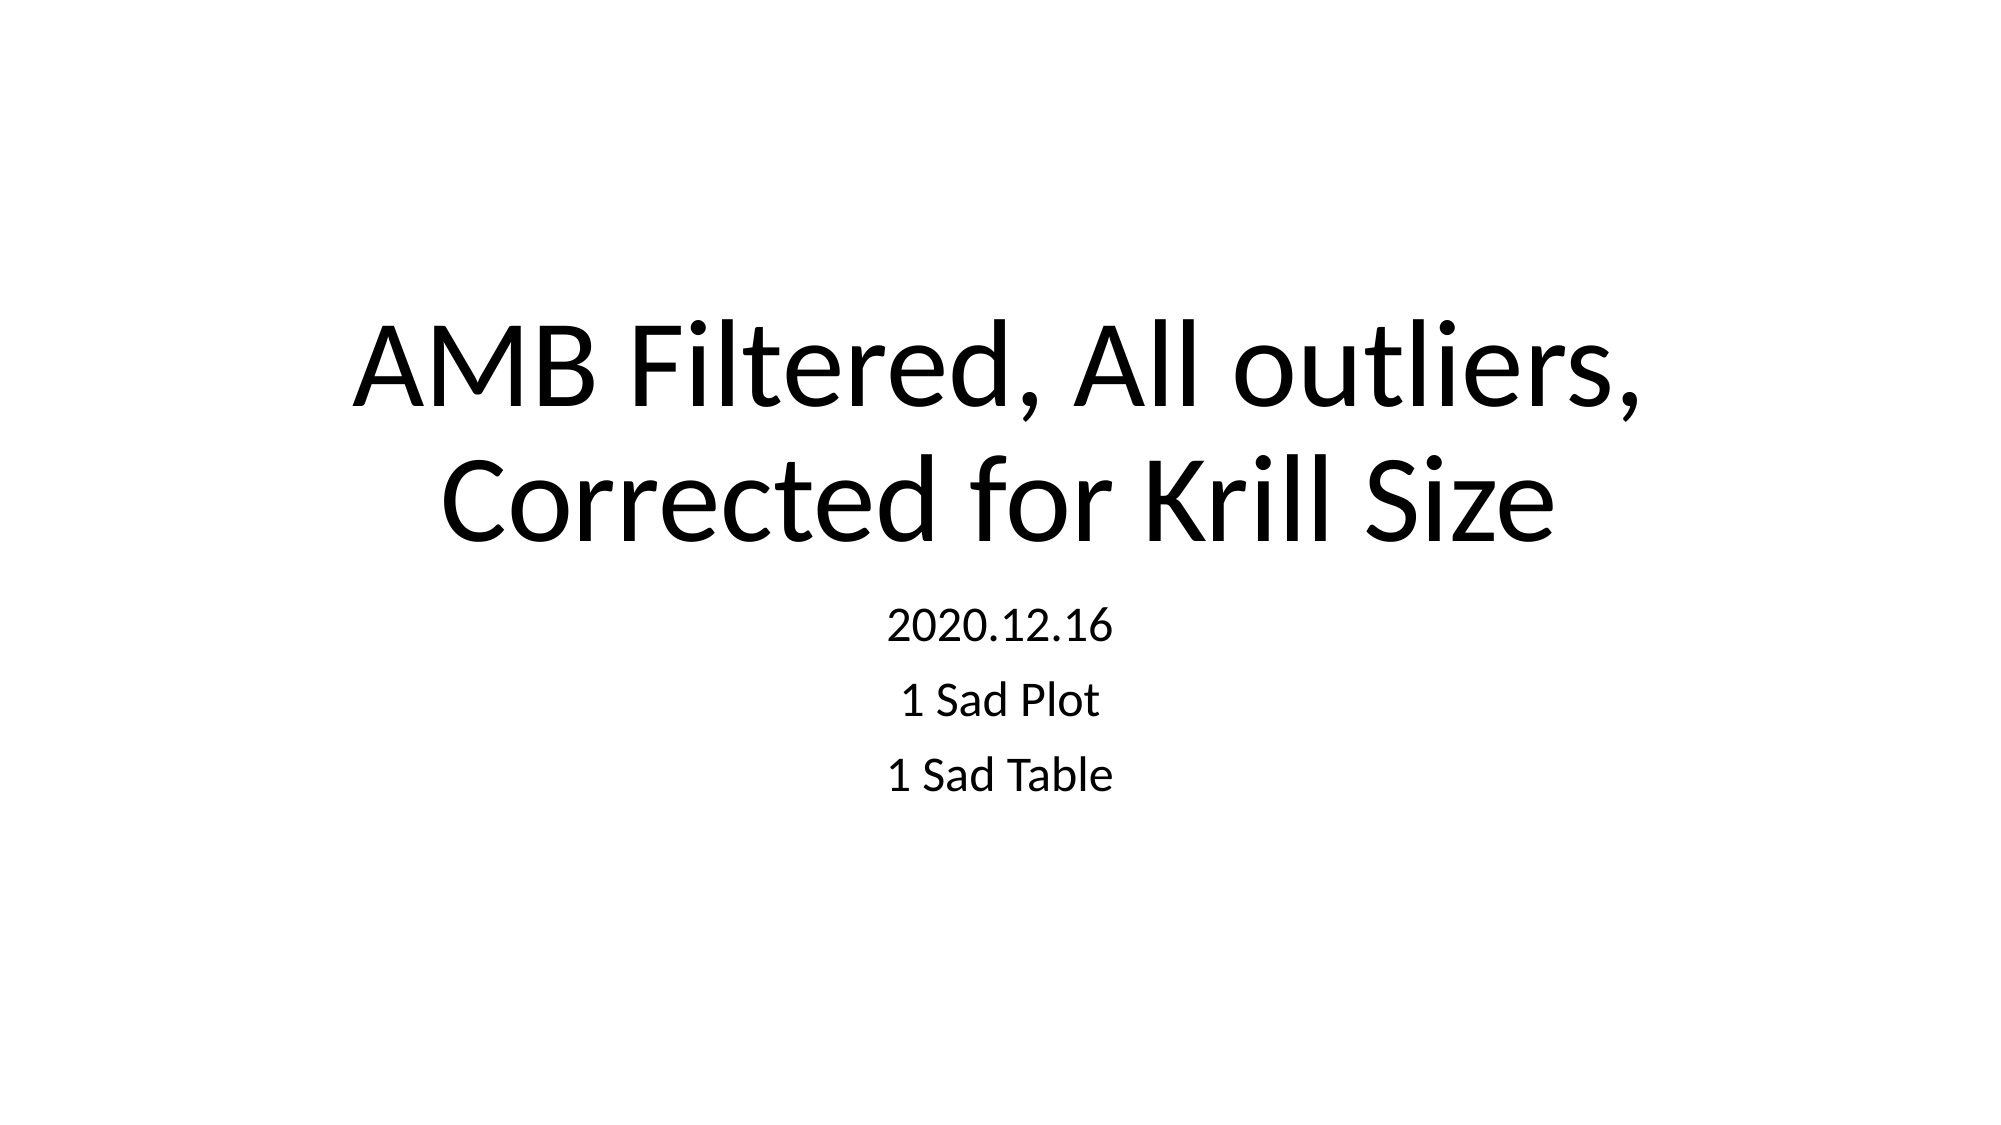

# AMB Filtered, All outliers, Corrected for Krill Size
2020.12.16
1 Sad Plot
1 Sad Table